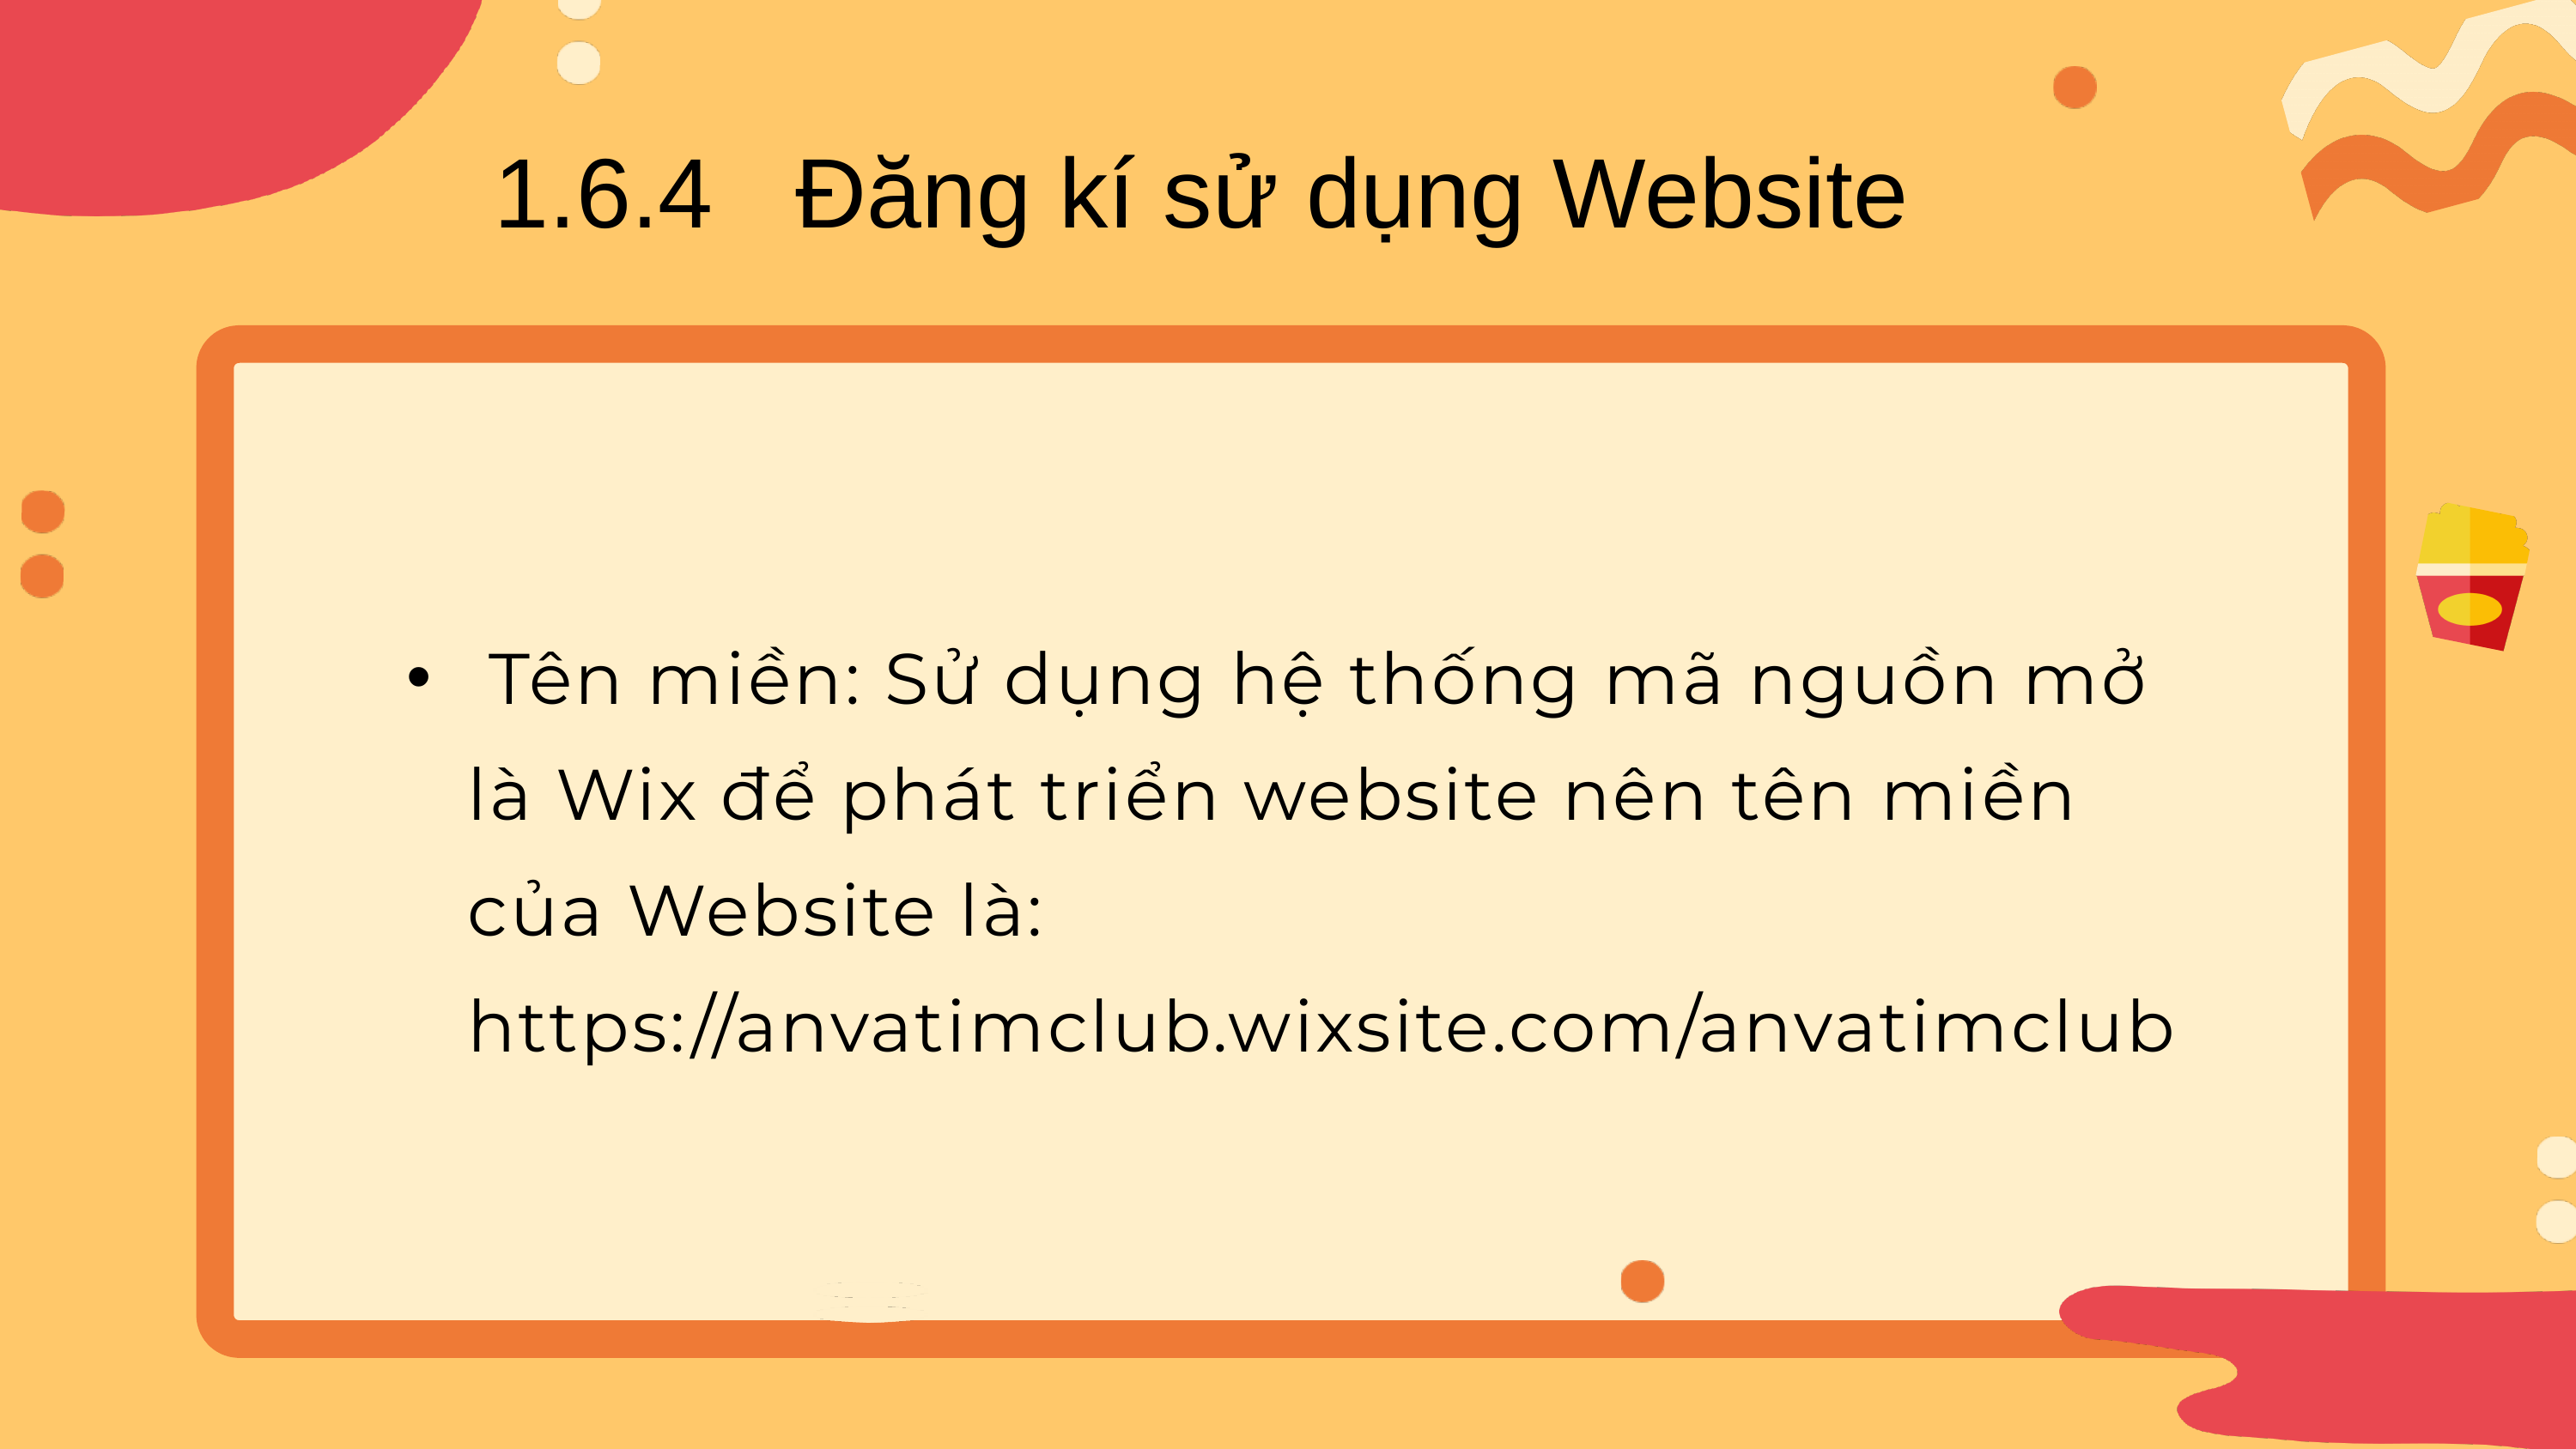

1.6.4   Đăng kí sử dụng Website

 Tên miền: Sử dụng hệ thống mã nguồn mở là Wix để phát triển website nên tên miền của Website là: https://anvatimclub.wixsite.com/anvatimclub